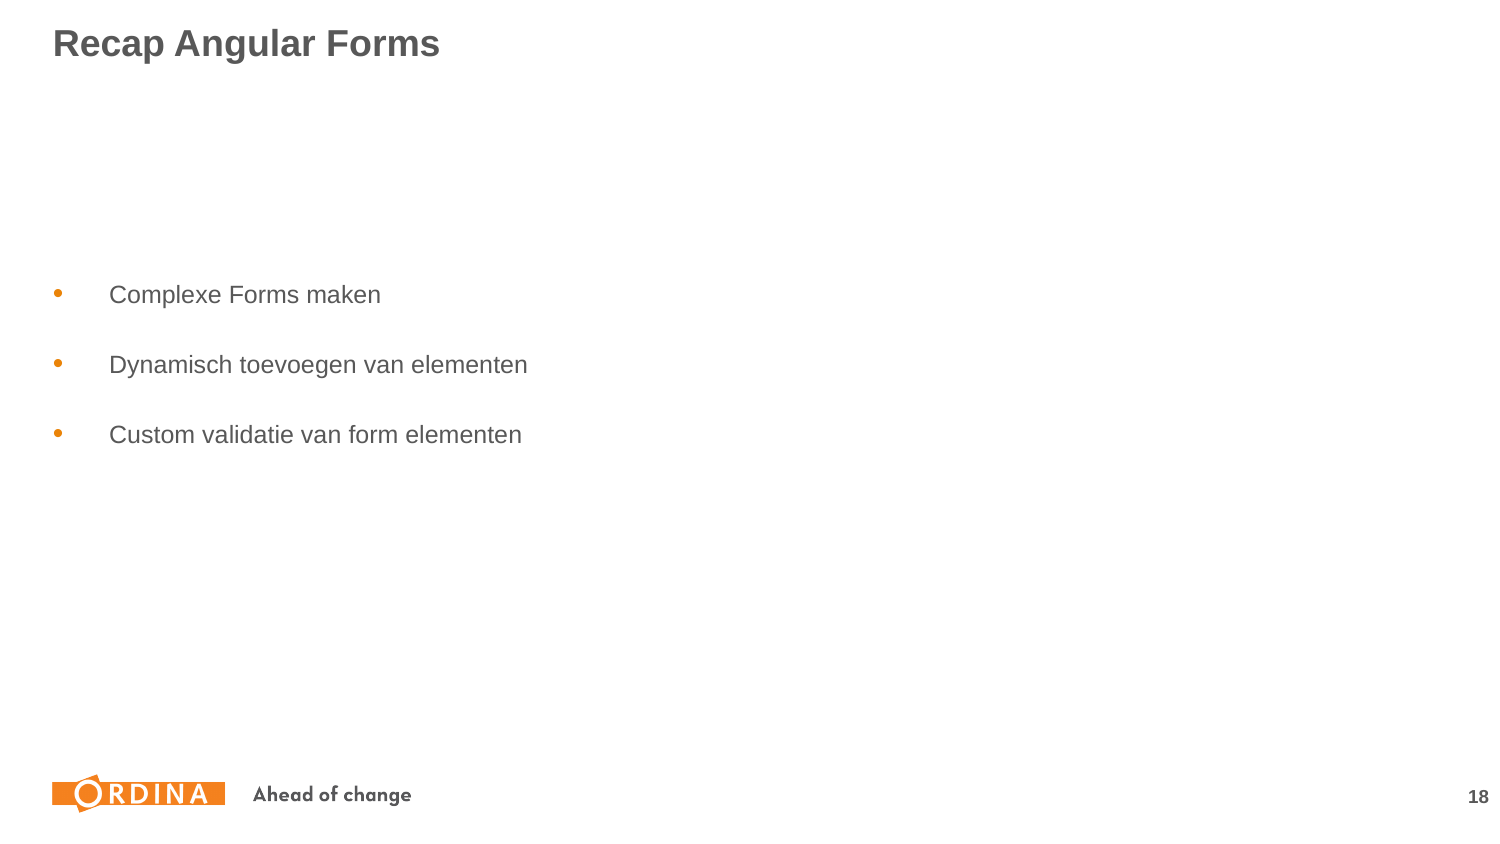

# Recap Angular Forms
Complexe Forms maken

Dynamisch toevoegen van elementen

Custom validatie van form elementen